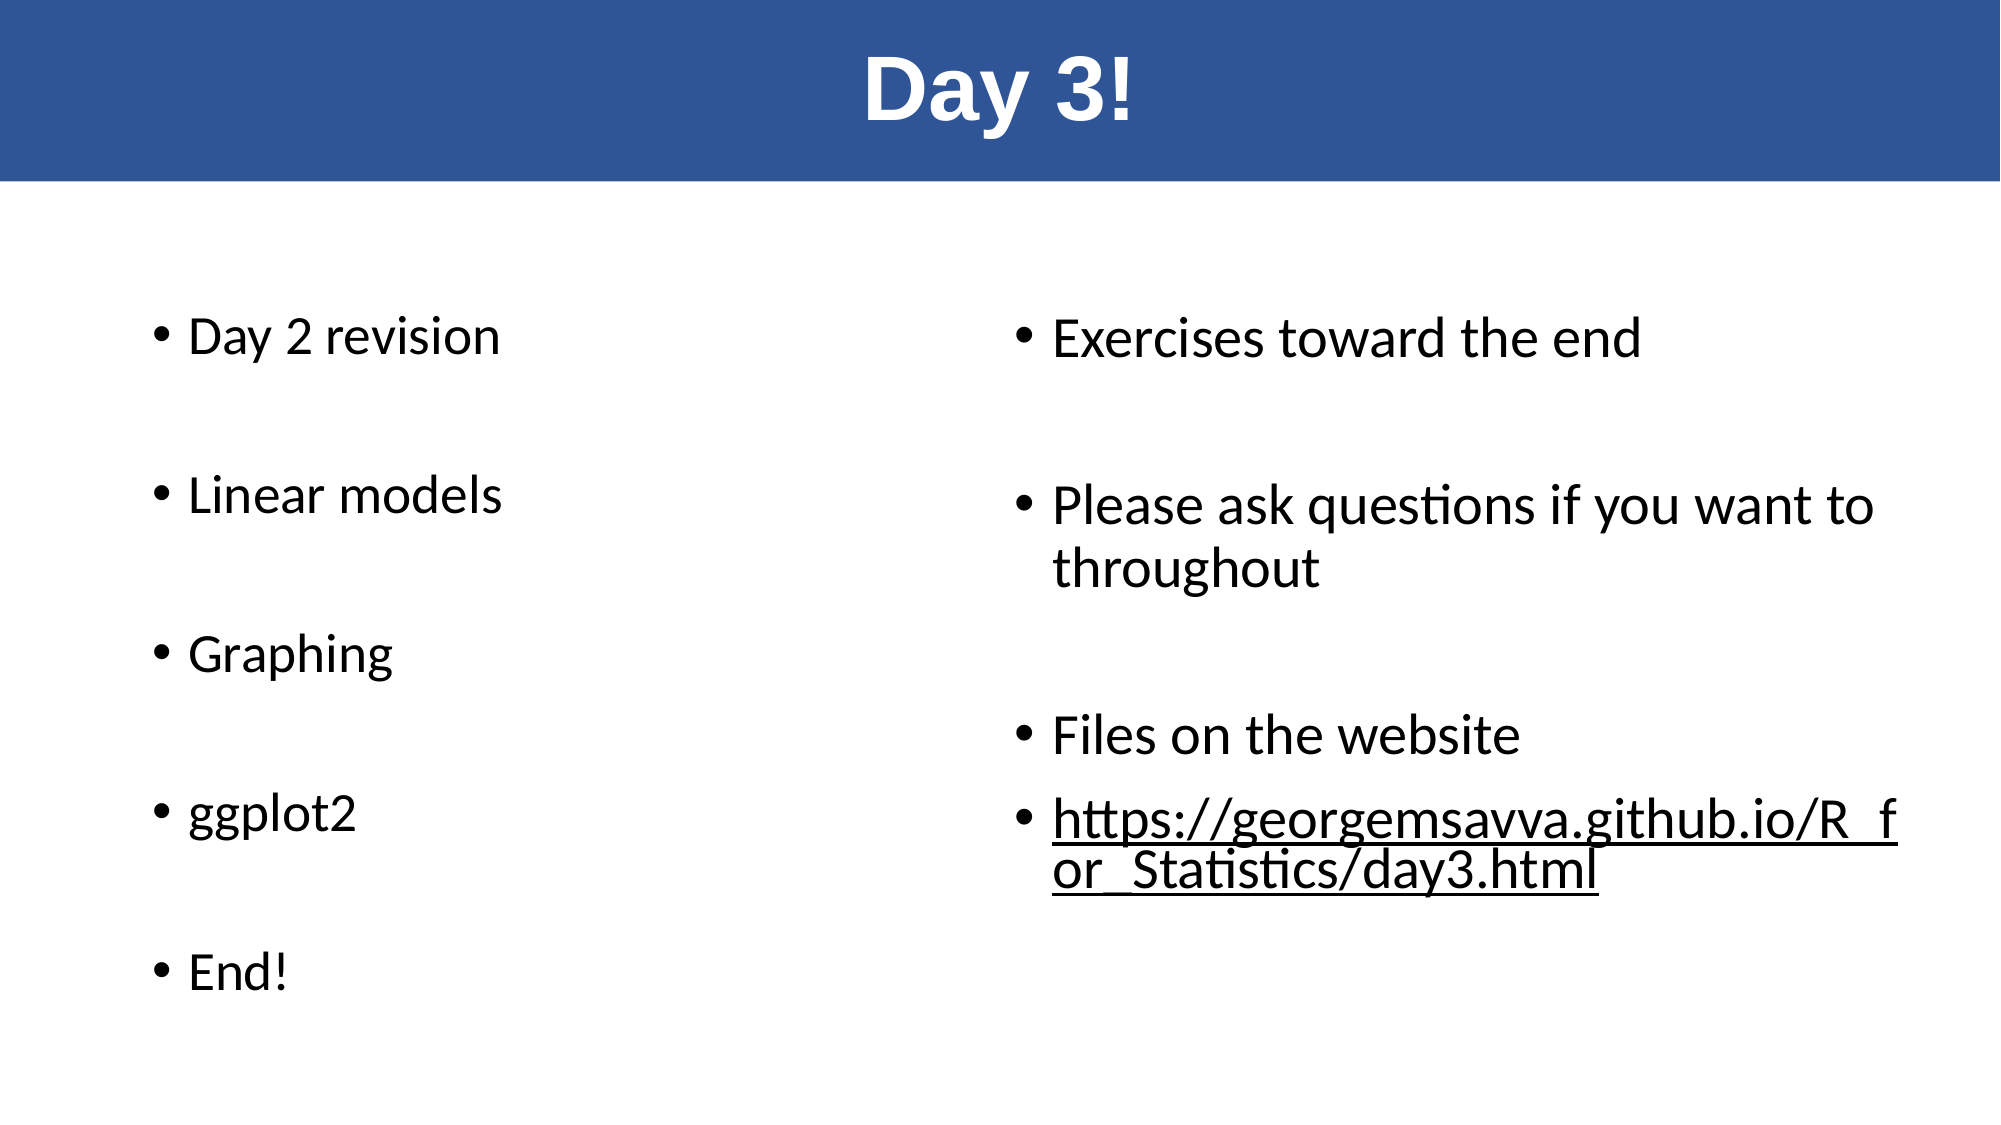

# Day 3!
Day 2 revision

Linear models

Graphing

ggplot2

End!
Exercises toward the end

Please ask questions if you want to throughout

Files on the website
https://georgemsavva.github.io/R_for_Statistics/day3.html